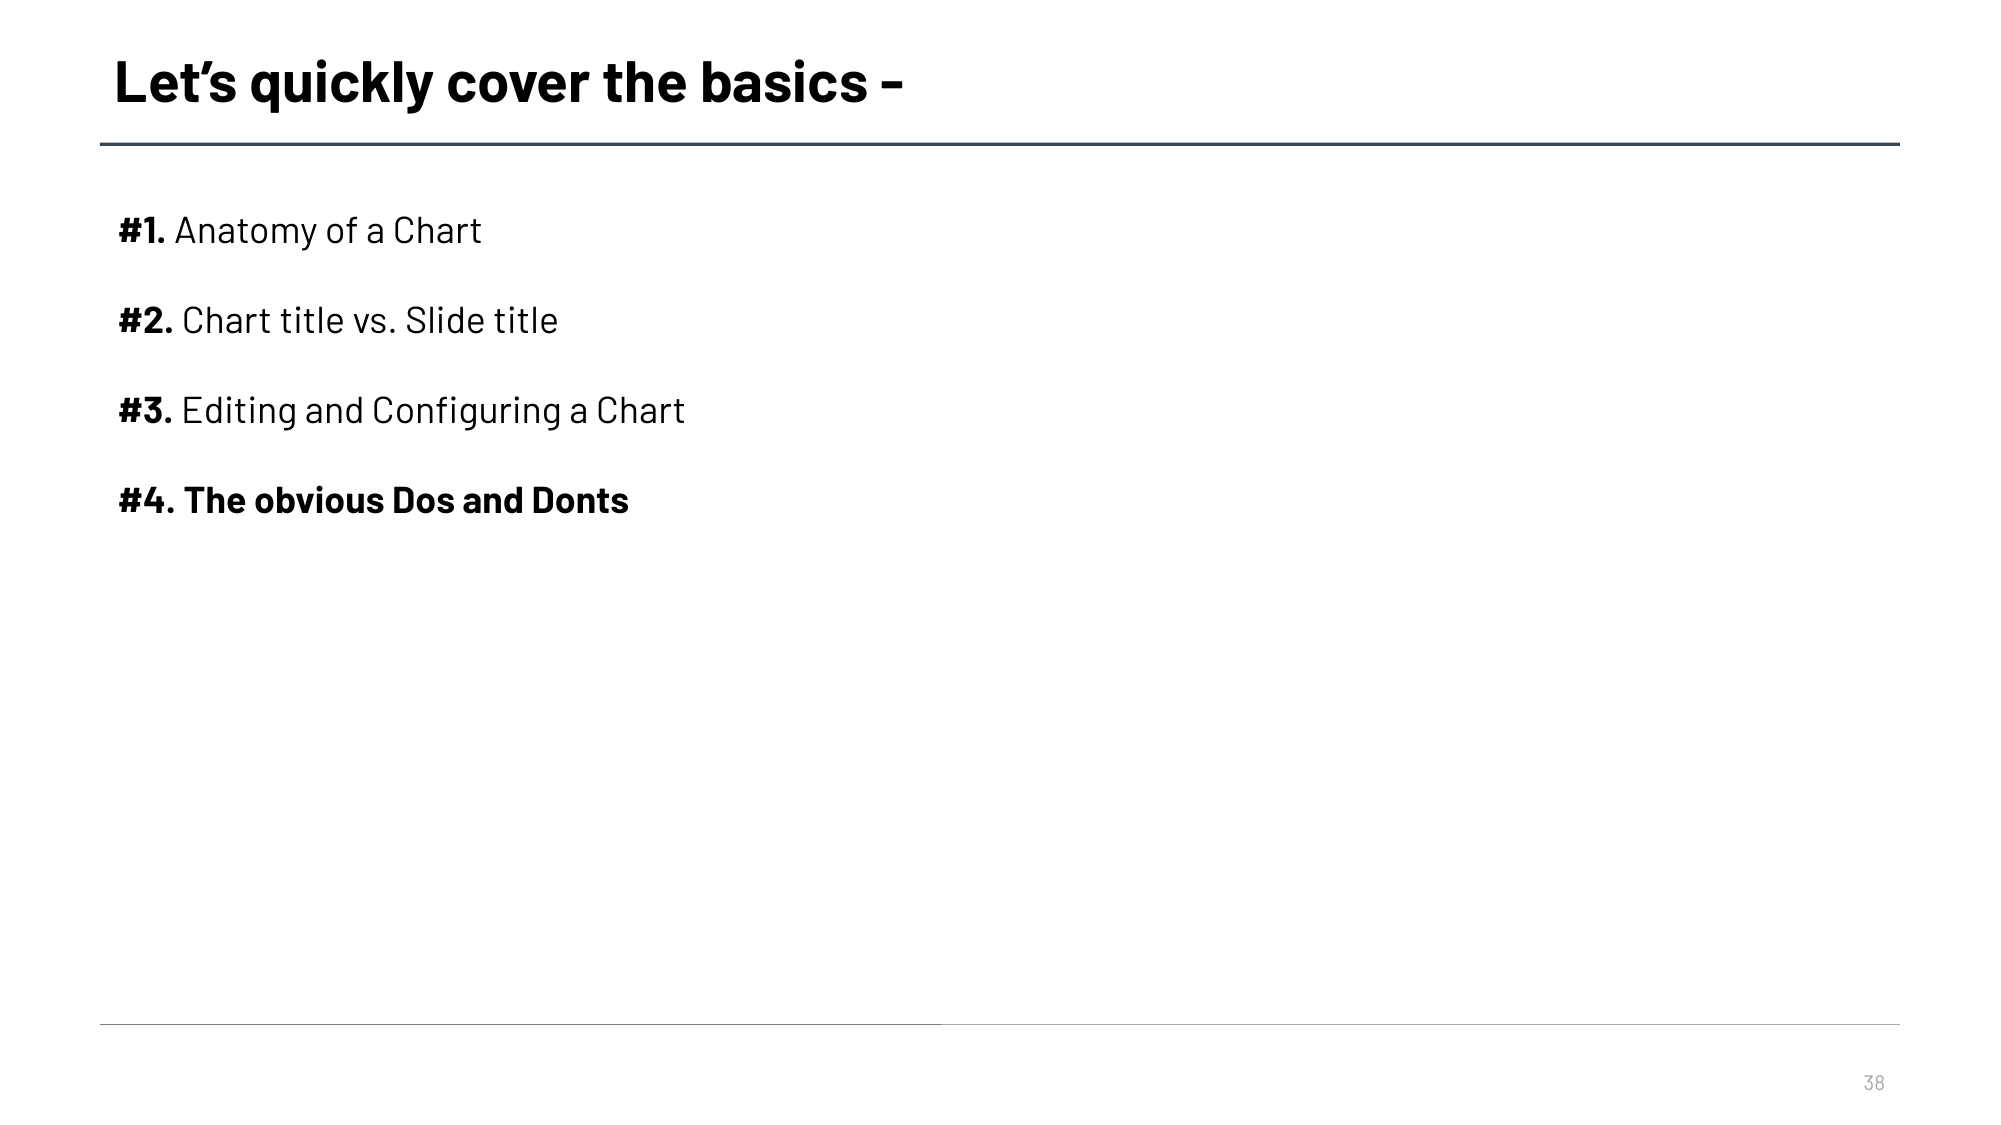

# Let’s quickly cover the basics -
#1. Anatomy of a Chart

#2. Chart title vs. Slide title

#3. Editing and Configuring a Chart

#4. The obvious Dos and Donts
38